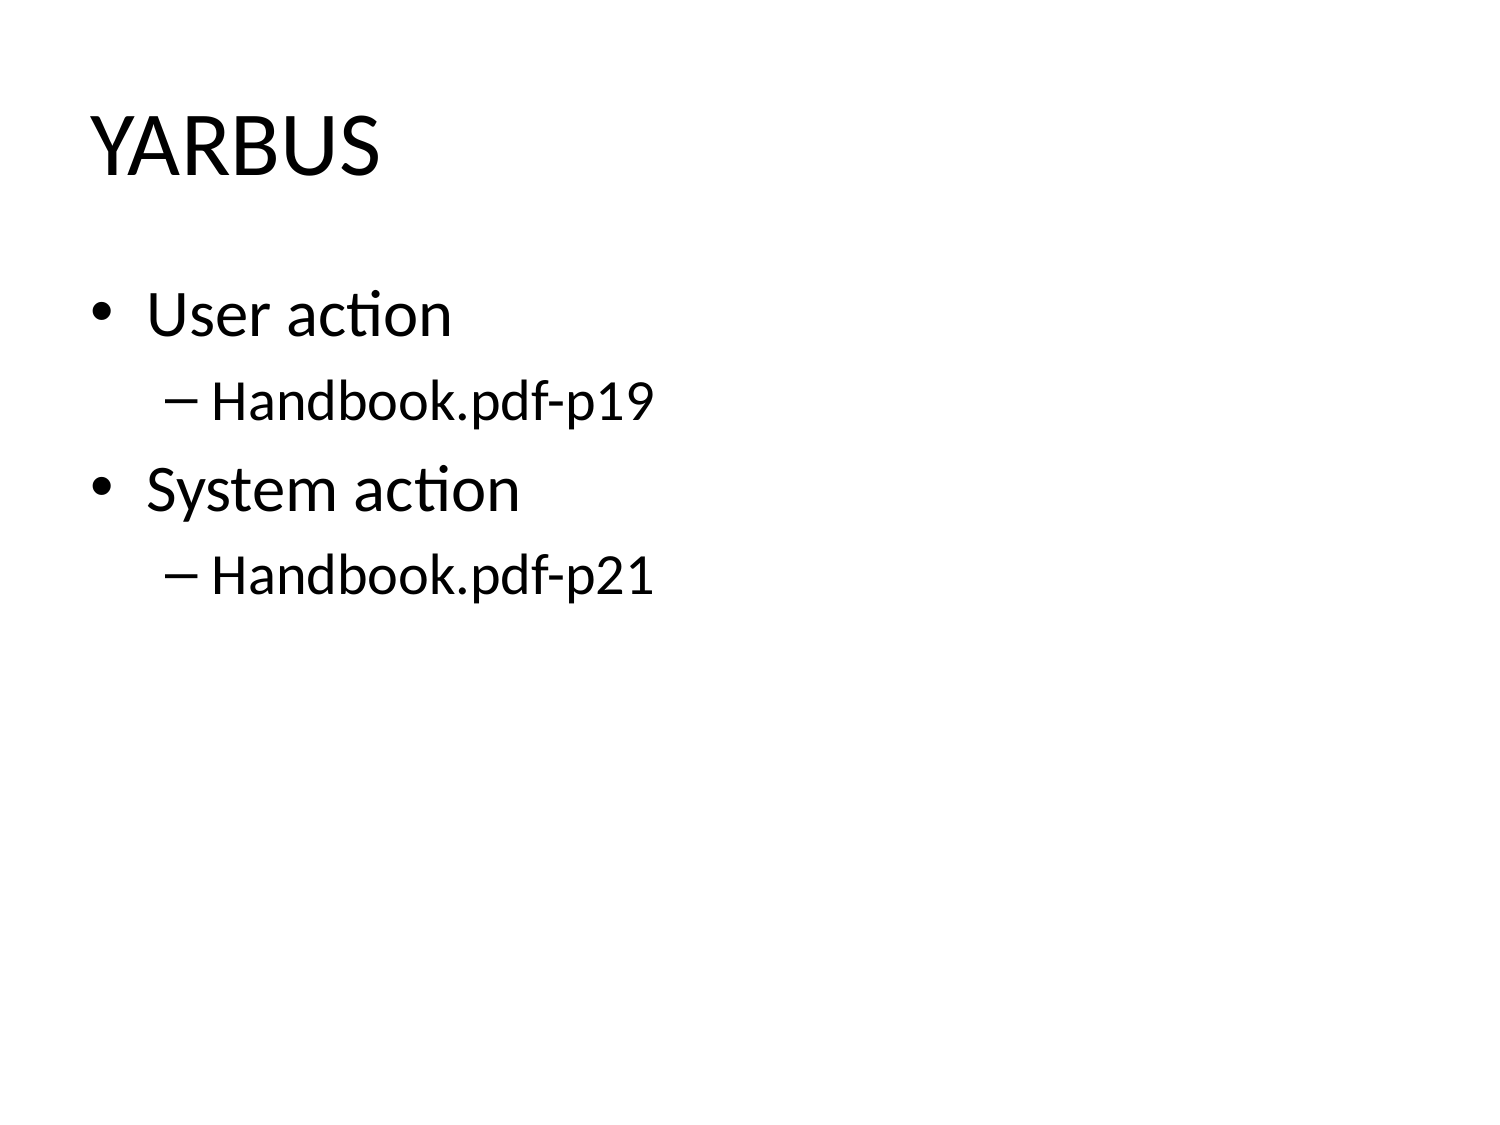

# YARBUS
User action
Handbook.pdf-p19
System action
Handbook.pdf-p21